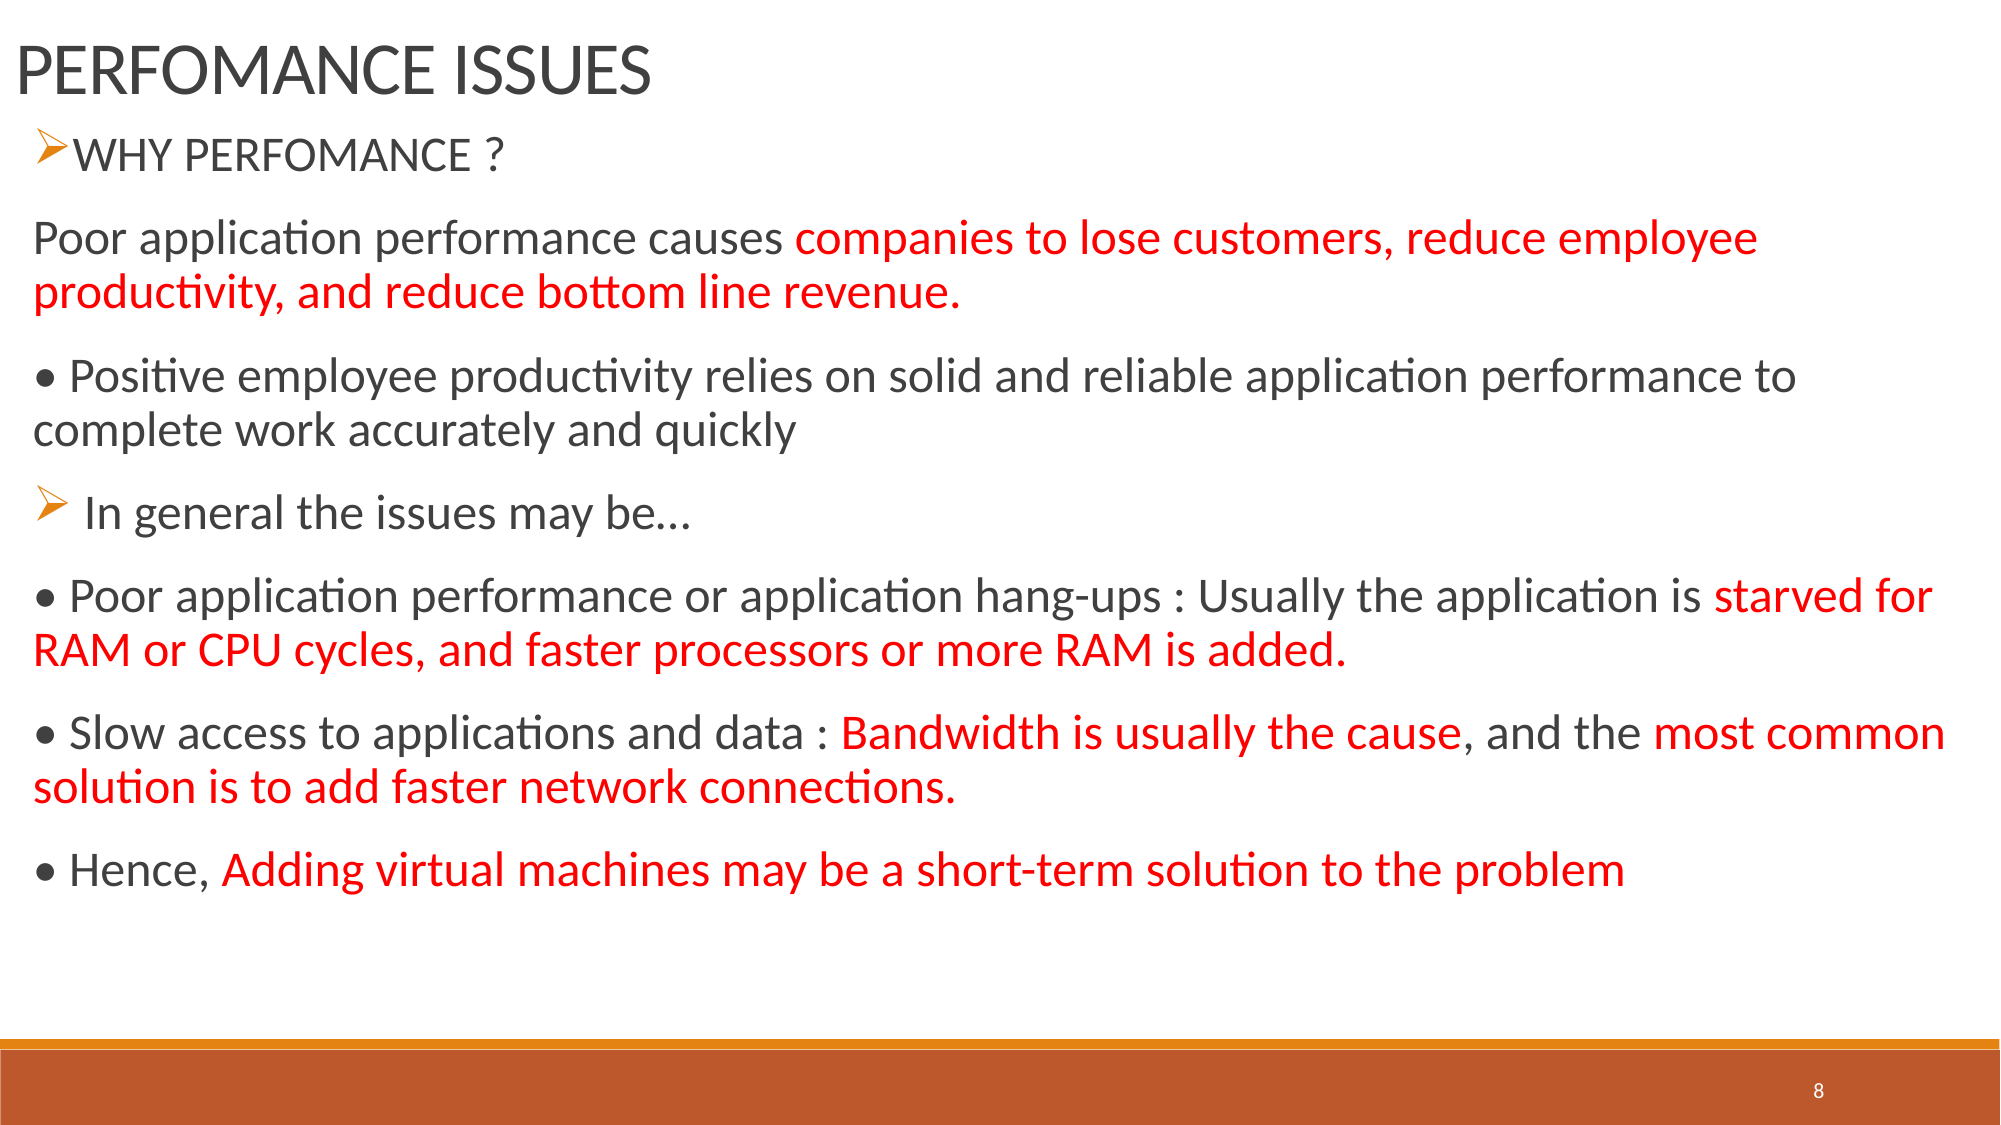

PERFOMANCE ISSUES
WHY PERFOMANCE ?
Poor application performance causes companies to lose customers, reduce employee productivity, and reduce bottom line revenue.
• Positive employee productivity relies on solid and reliable application performance to complete work accurately and quickly
 In general the issues may be…
• Poor application performance or application hang-ups : Usually the application is starved for RAM or CPU cycles, and faster processors or more RAM is added.
• Slow access to applications and data : Bandwidth is usually the cause, and the most common solution is to add faster network connections.
• Hence, Adding virtual machines may be a short-term solution to the problem
8